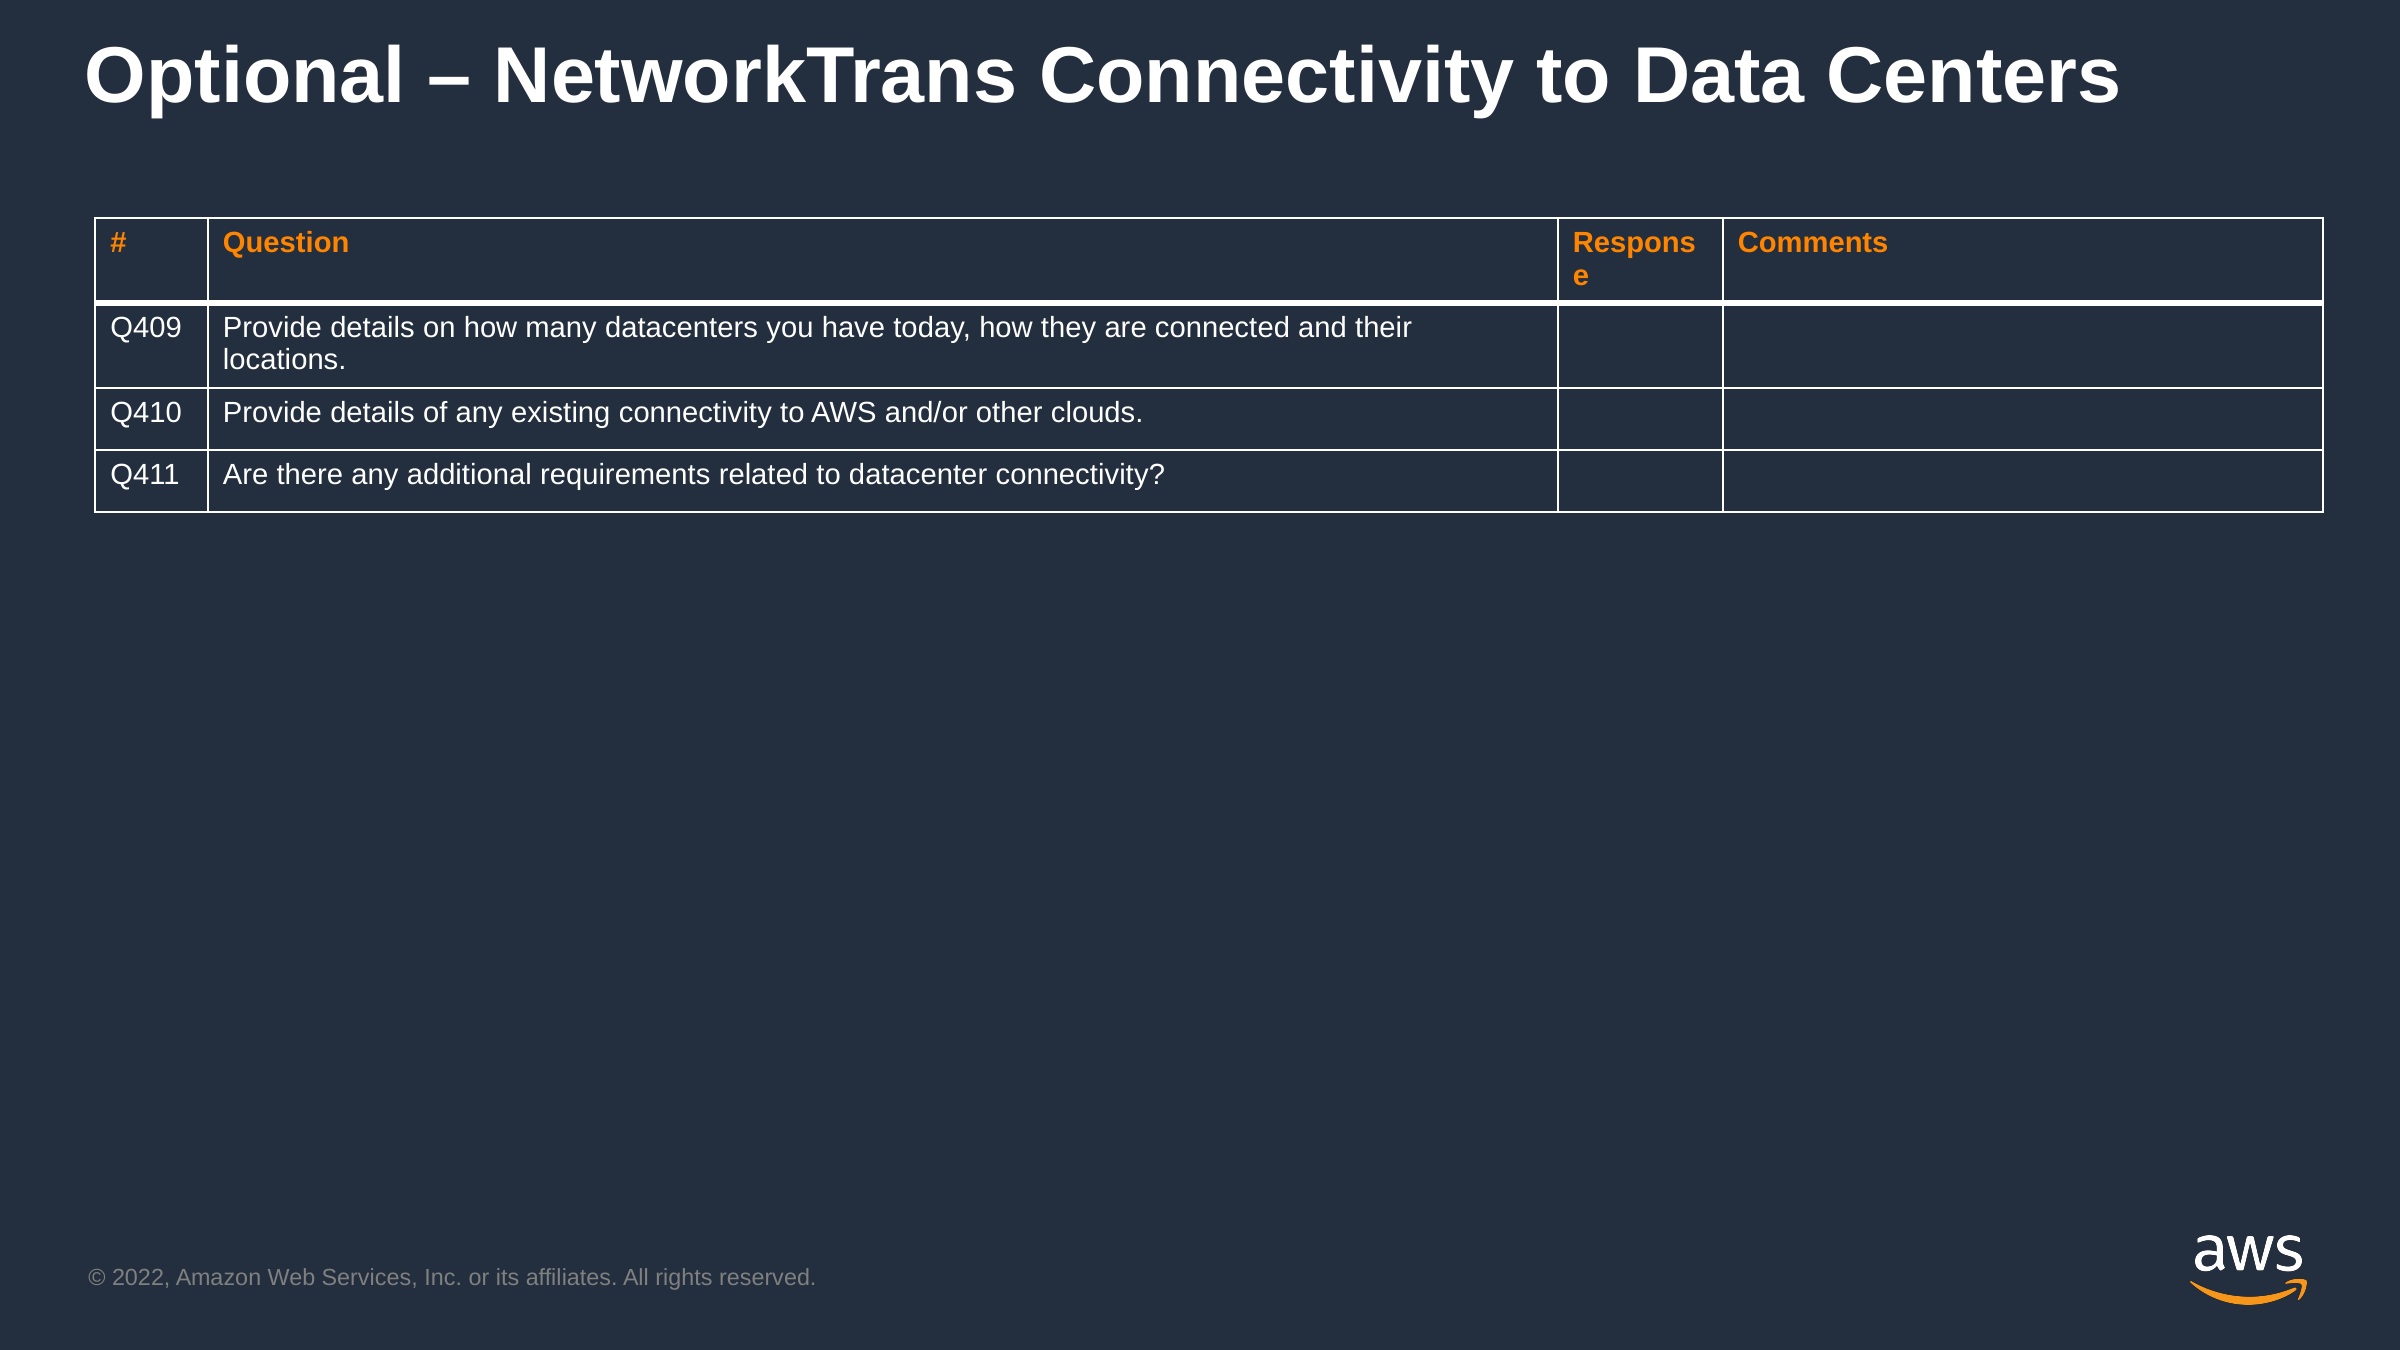

Optional – NetworkTrans Connectivity to Data Centers
| # | Question | Response | Comments |
| --- | --- | --- | --- |
| Q409 | Provide details on how many datacenters you have today, how they are connected and their locations. |  |  |
| Q410 | Provide details of any existing connectivity to AWS and/or other clouds. |  |  |
| Q411 | Are there any additional requirements related to datacenter connectivity? |  |  |